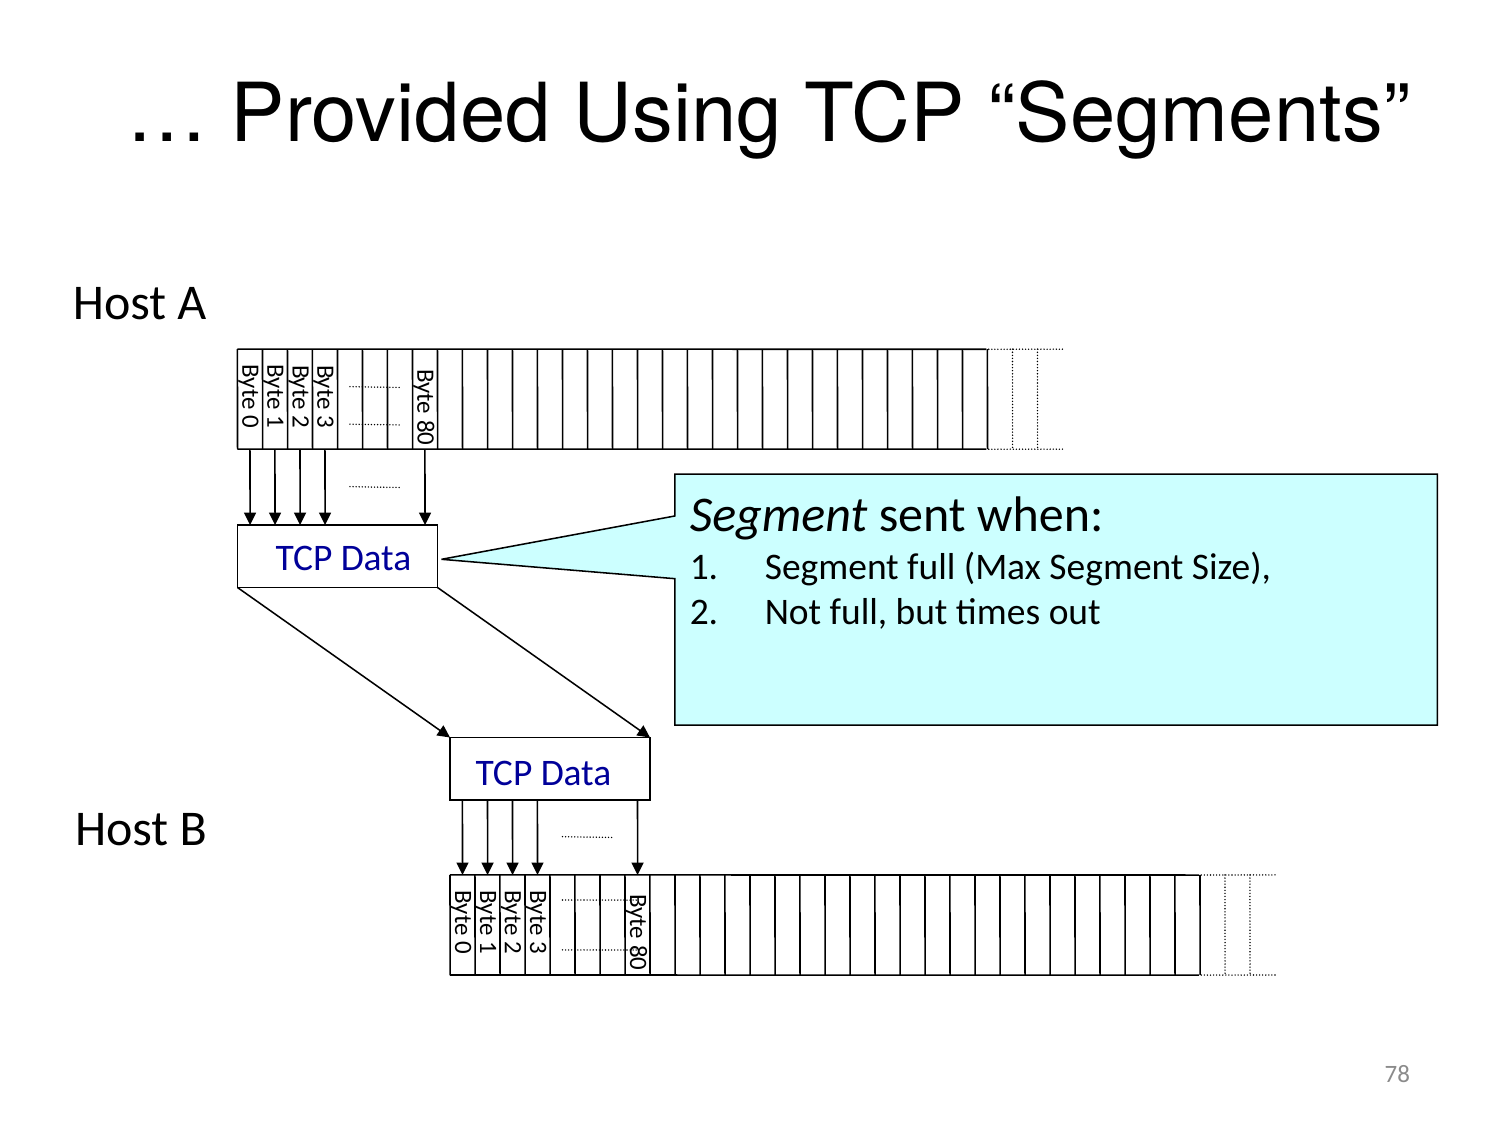

# … Provided Using TCP “Segments”
Host A

Byte 0
Byte 1
Byte 2
Byte 3
Byte 80

Segment sent when:
Segment full (Max Segment Size),
Not full, but times out

TCP Data

TCP Data
Host B

Byte 0
Byte 1
Byte 2
Byte 3
Byte 80

78